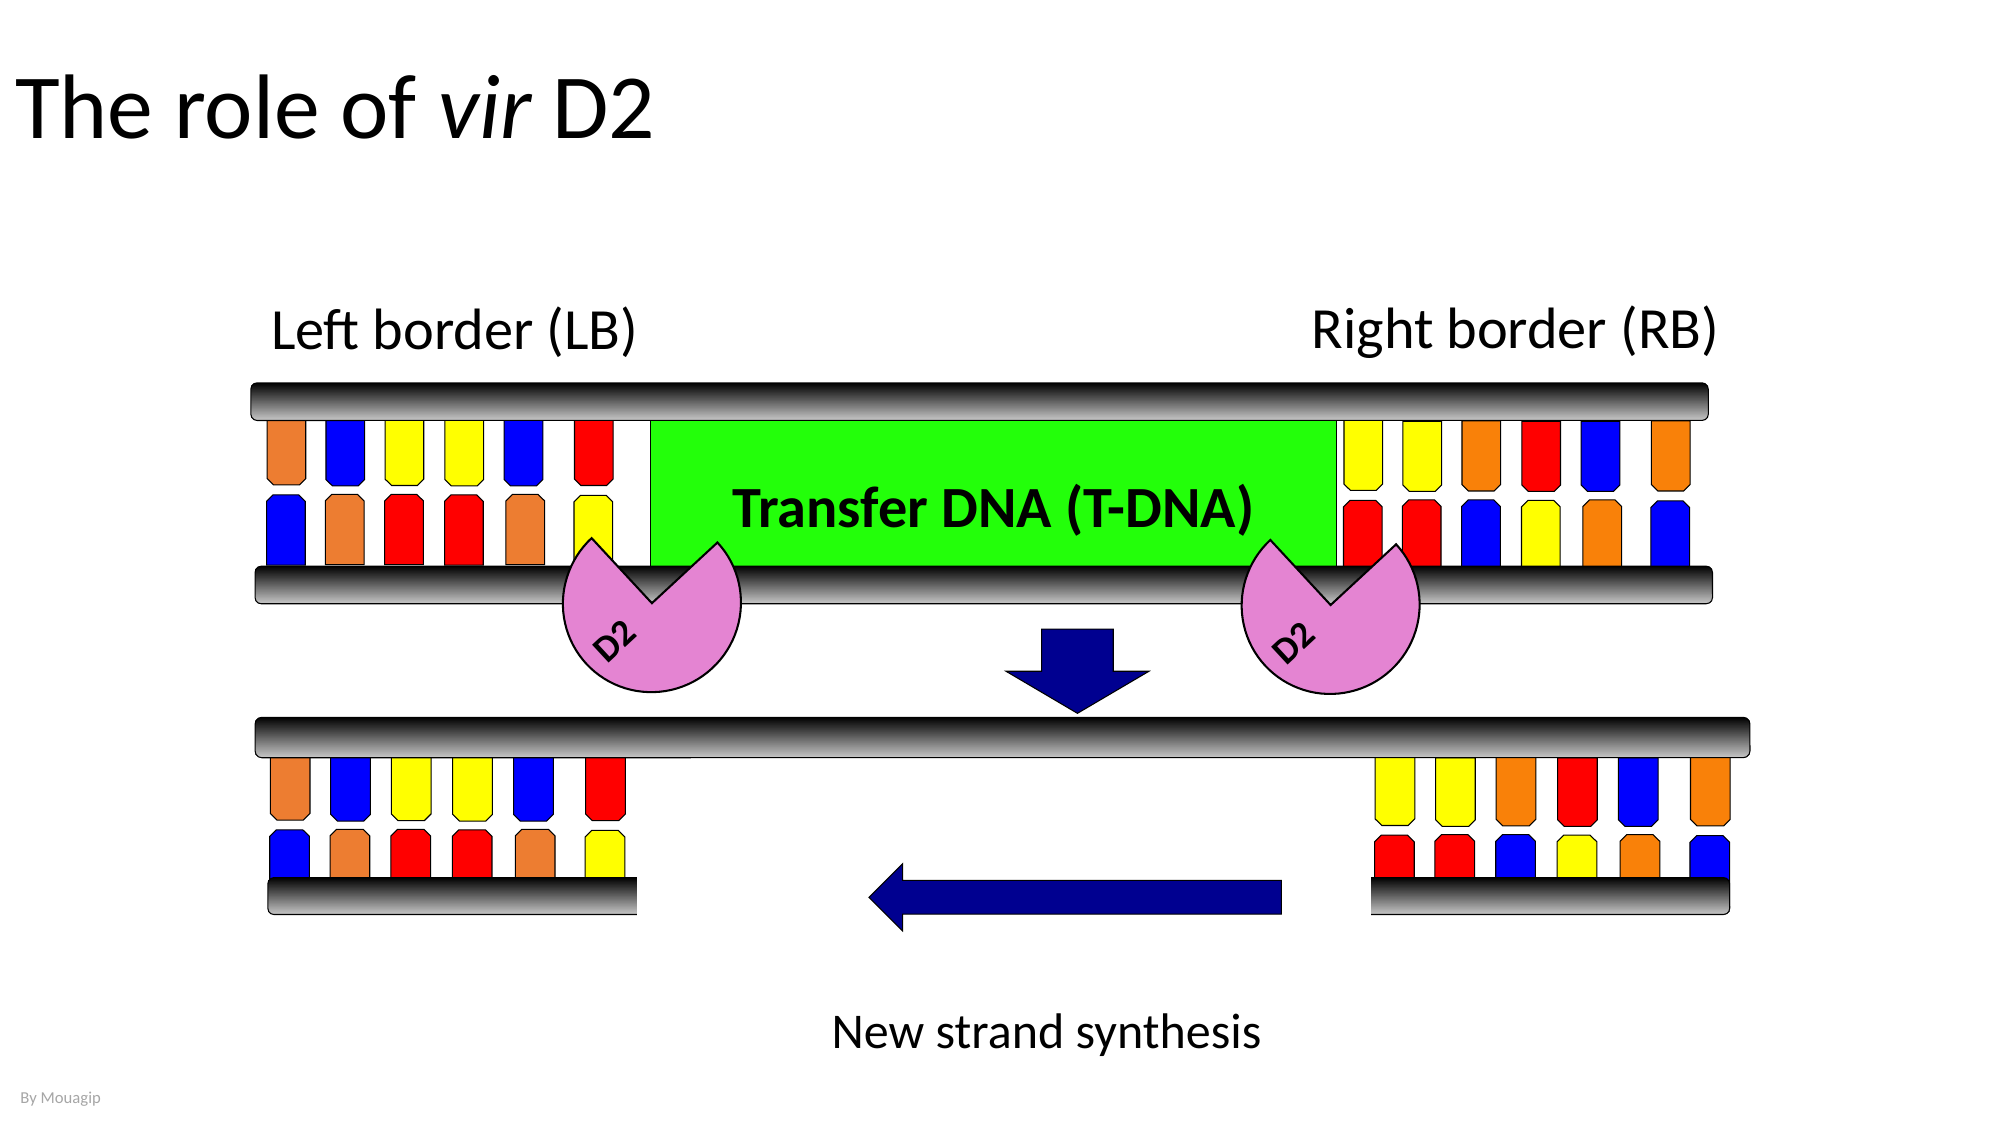

# The role of vir D2
Right border (RB)
Left border (LB)

Transfer DNA (T-DNA)

D2
D2

New strand synthesis
By Mouagip